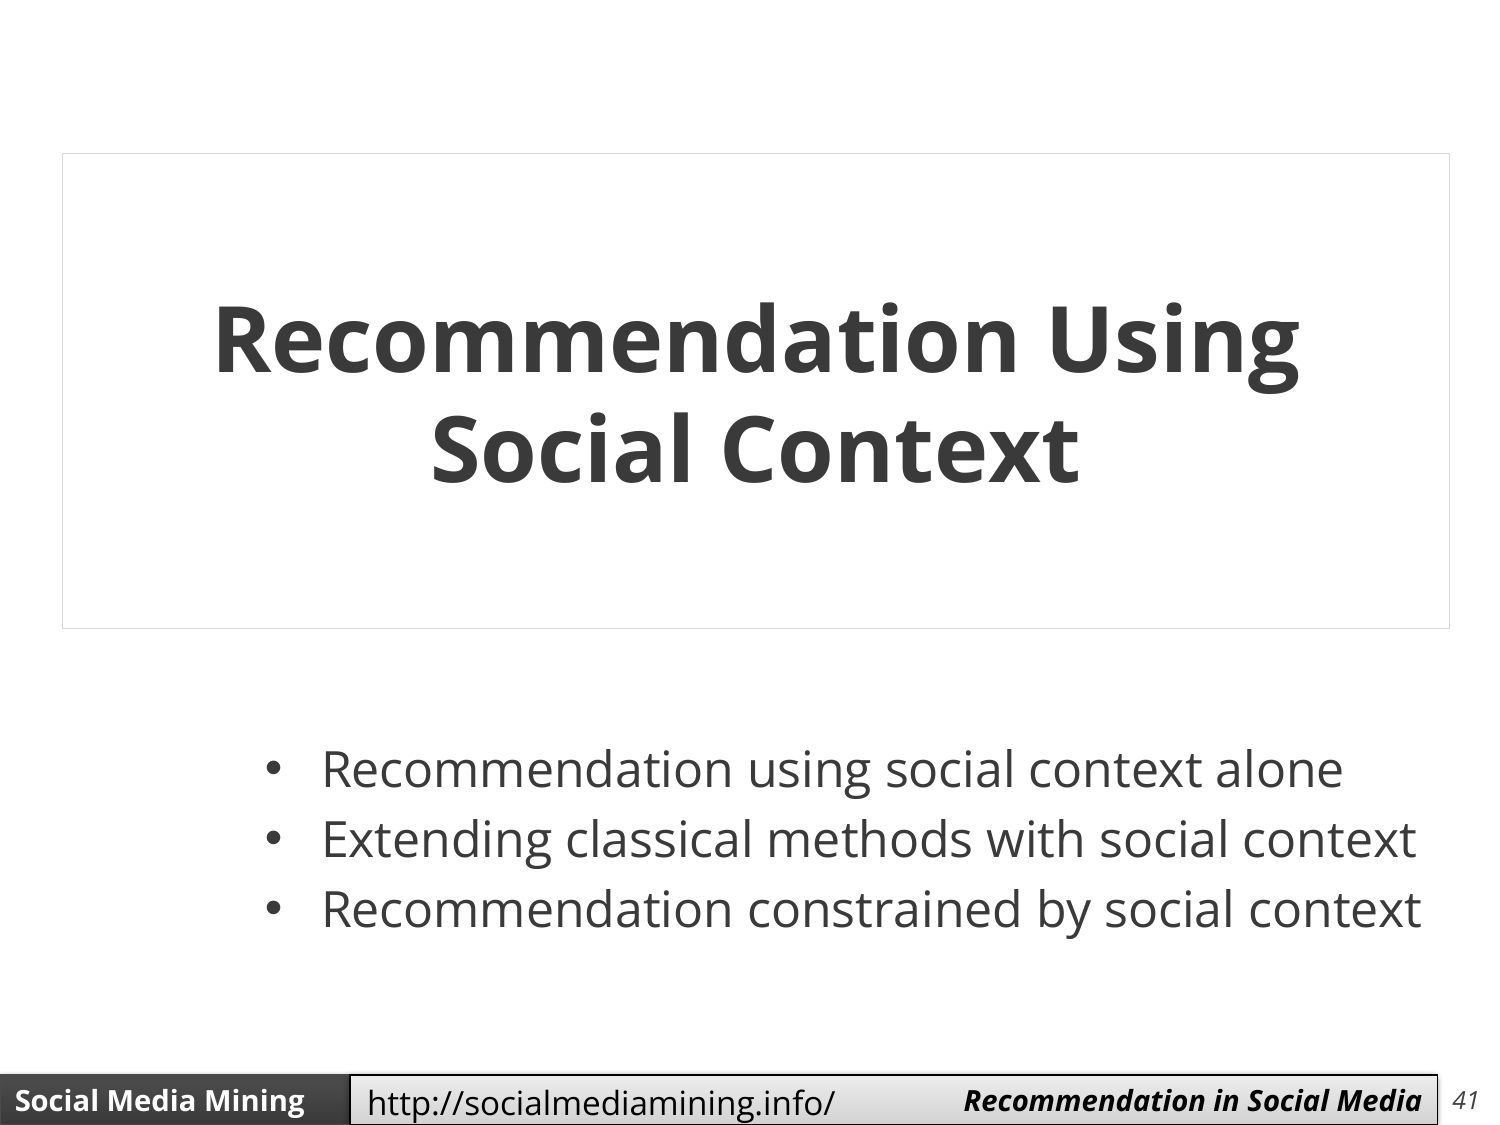

# Recommendation Using Social Context
Recommendation using social context alone
Extending classical methods with social context
Recommendation constrained by social context